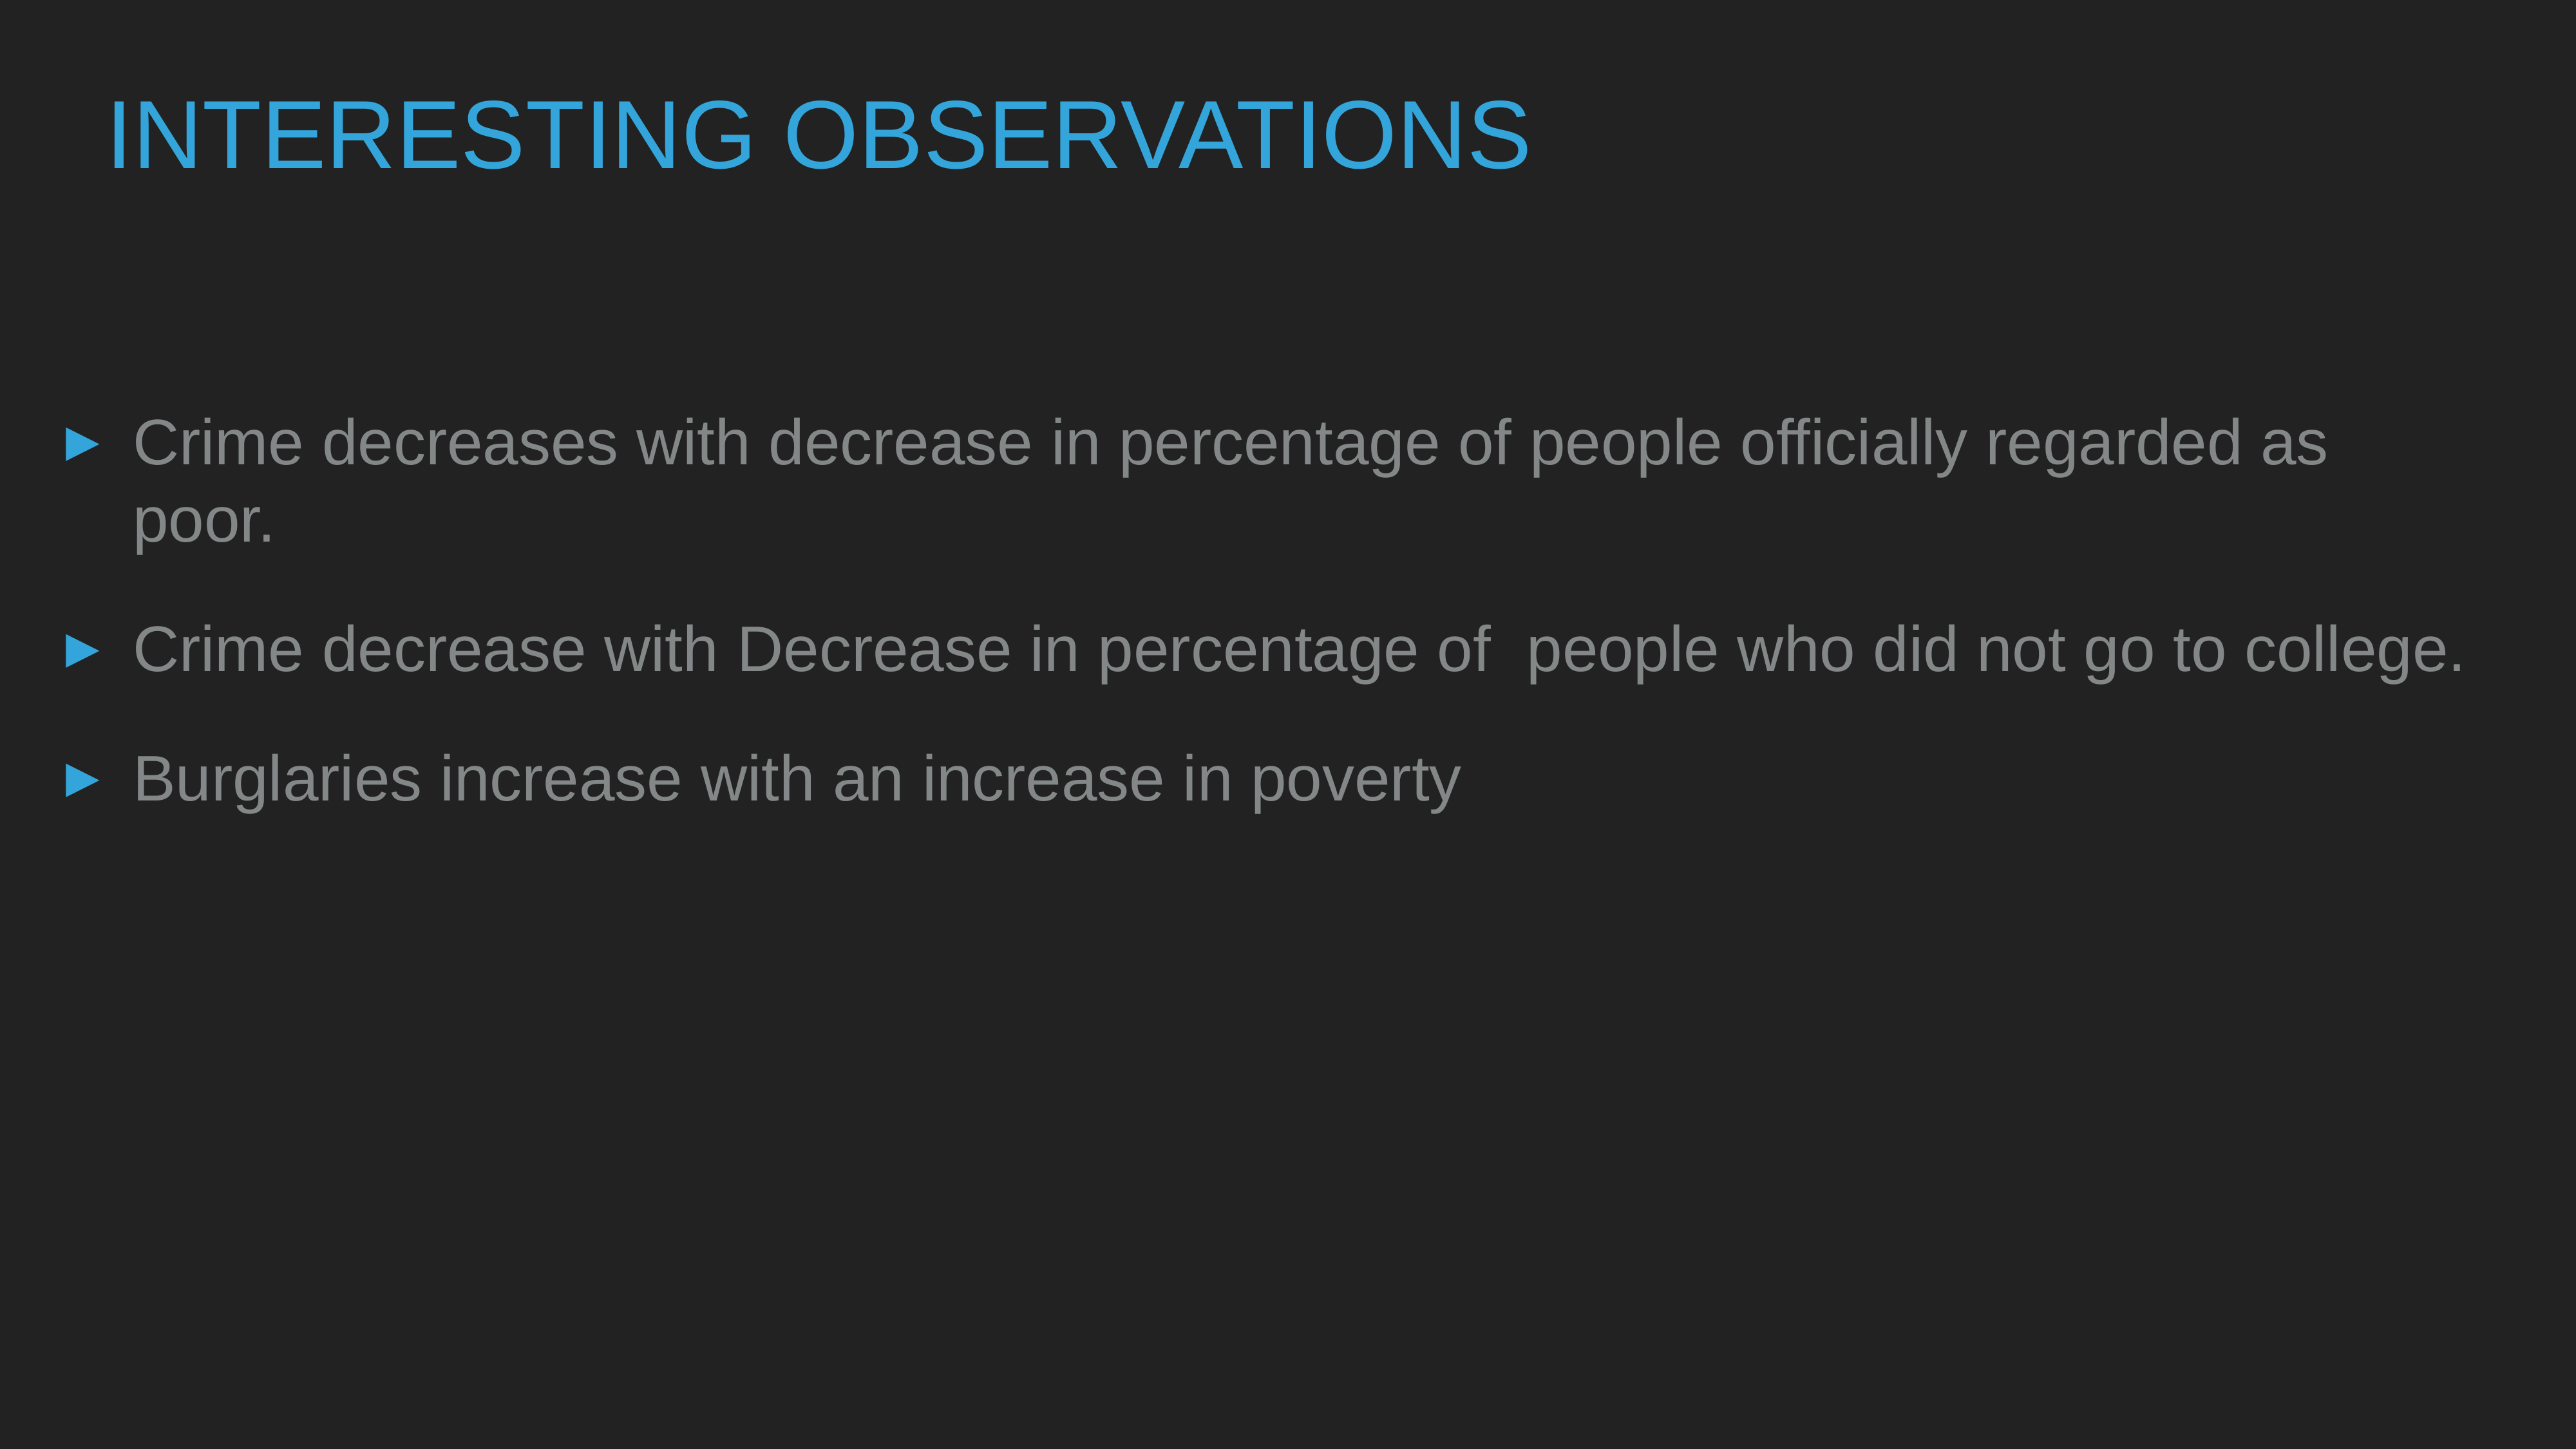

# Interesting observations

Crime decreases with decrease in percentage of people officially regarded as poor.
Crime decrease with Decrease in percentage of  people who did not go to college.
Burglaries increase with an increase in poverty